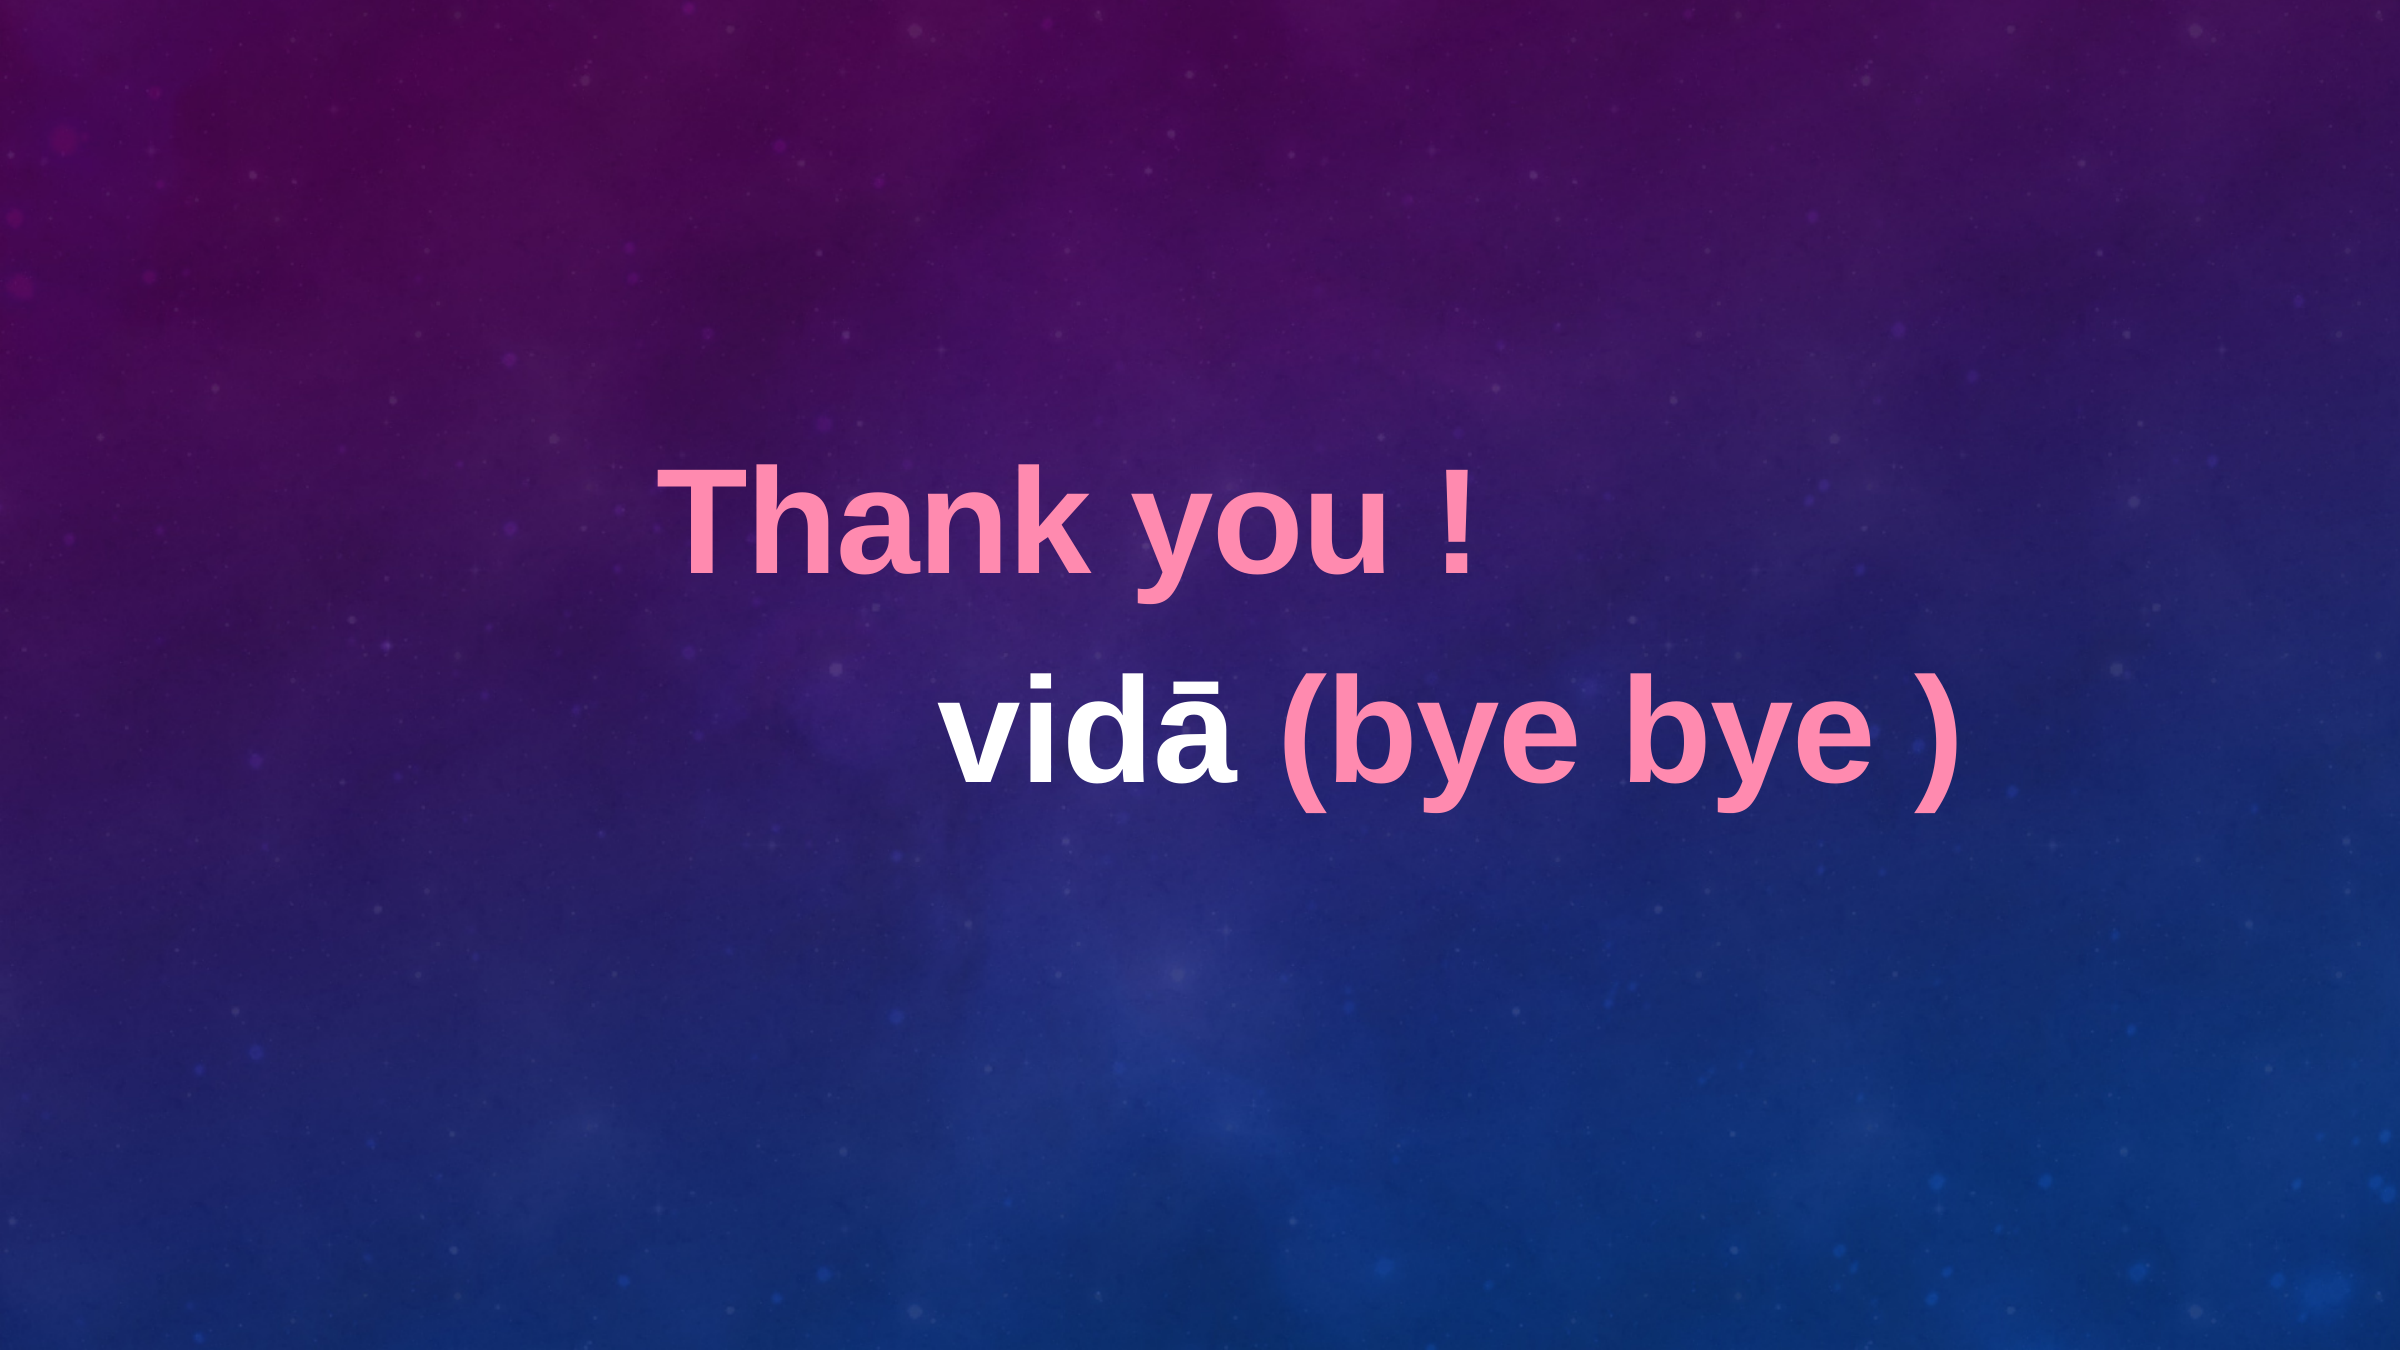

Thank you !
              vidā (bye bye )